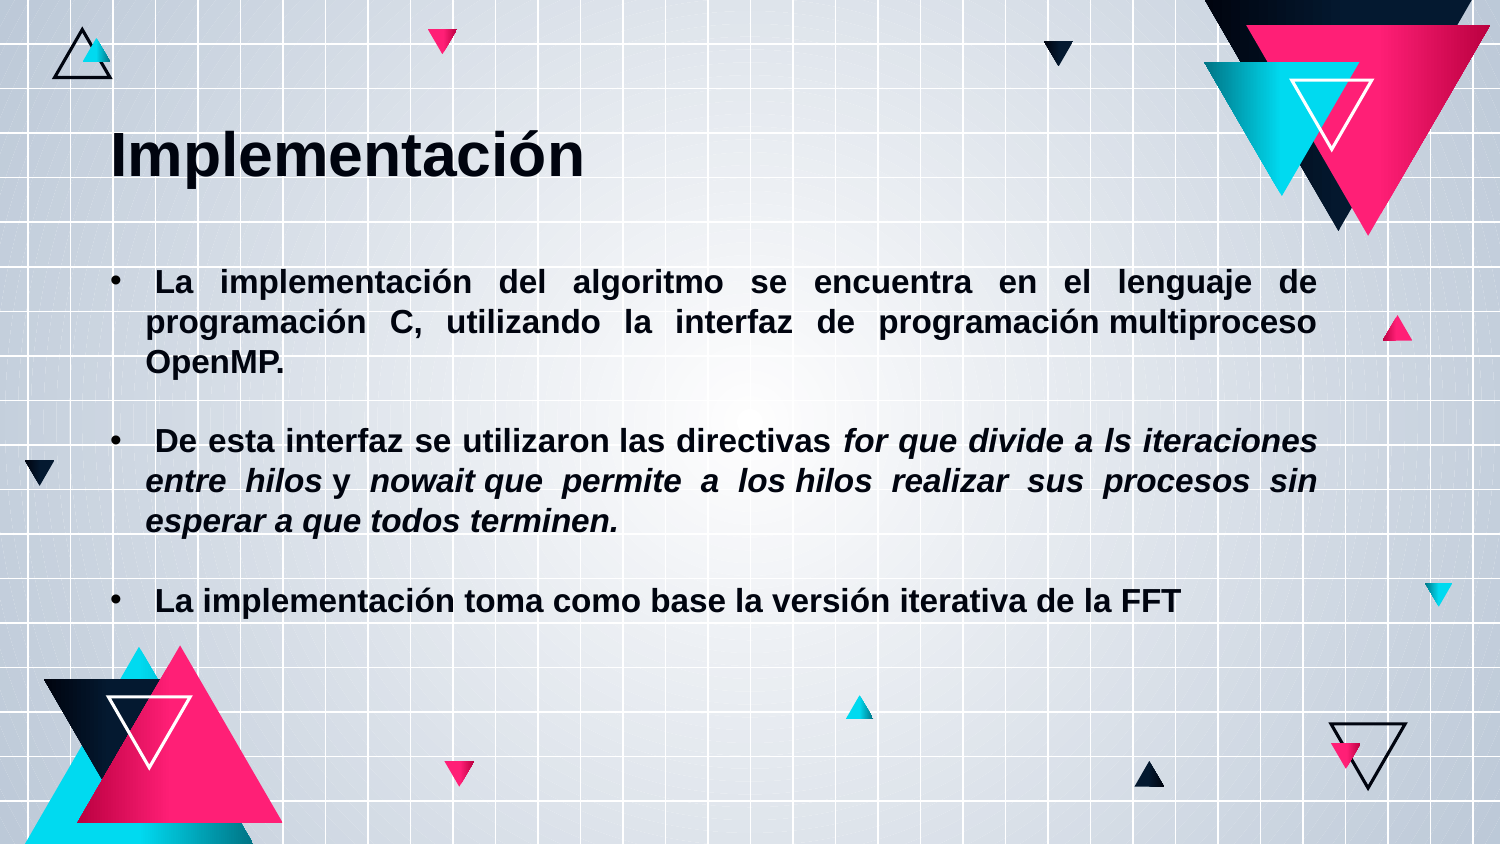

# Implementación
 La implementación del algoritmo se encuentra en el lenguaje de programación C, utilizando la interfaz de programación multiproceso OpenMP.

 De esta interfaz se utilizaron las directivas for que divide a ls iteraciones entre hilos y nowait que permite a los hilos realizar sus procesos sin esperar a que todos terminen.

 La implementación toma como base la versión iterativa de la FFT